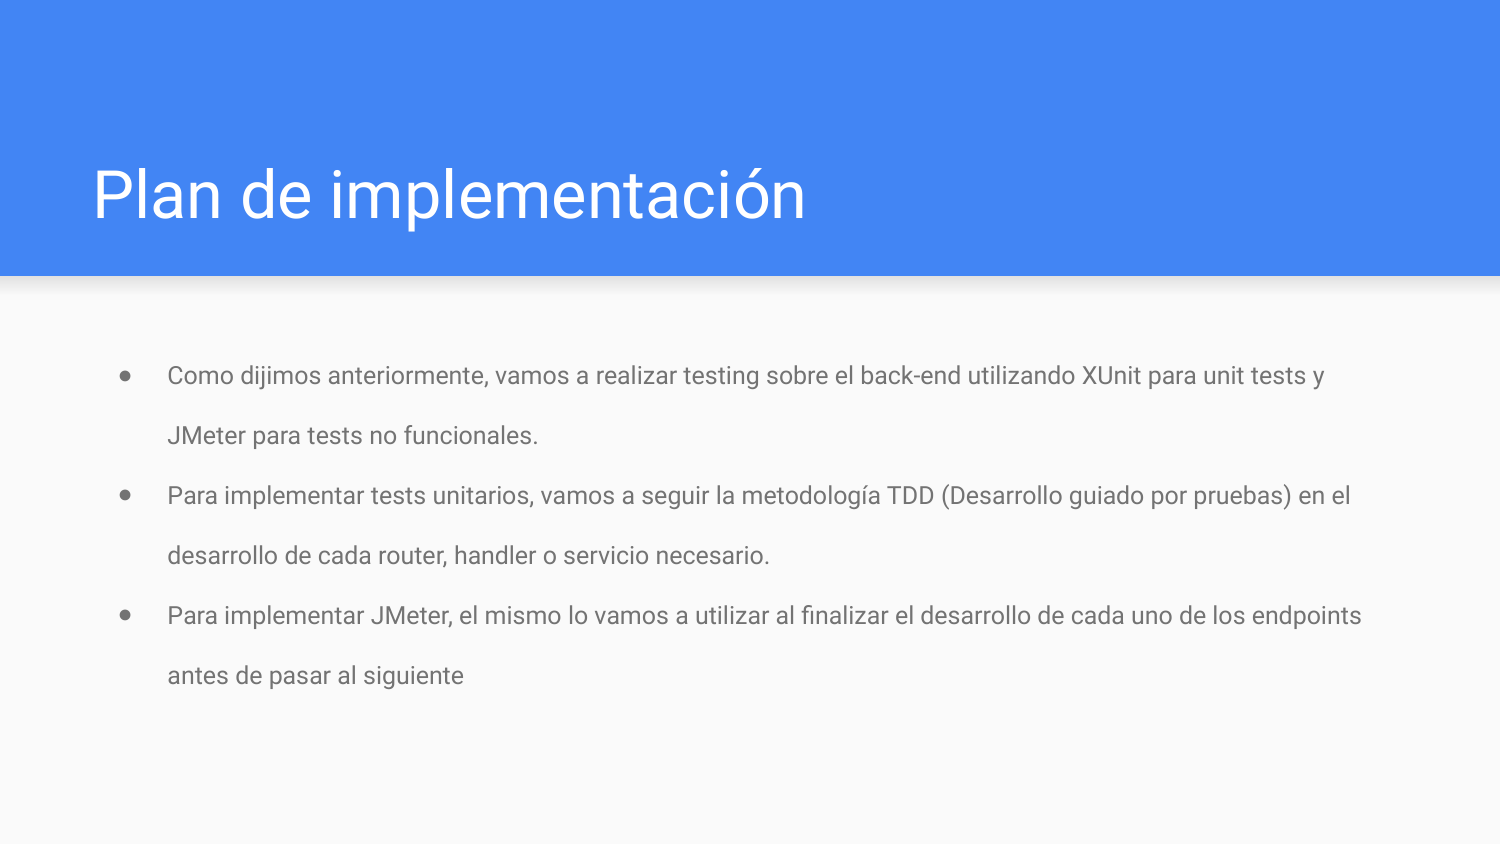

# Plan de implementación
Como dijimos anteriormente, vamos a realizar testing sobre el back-end utilizando XUnit para unit tests y JMeter para tests no funcionales.
Para implementar tests unitarios, vamos a seguir la metodología TDD (Desarrollo guiado por pruebas) en el desarrollo de cada router, handler o servicio necesario.
Para implementar JMeter, el mismo lo vamos a utilizar al finalizar el desarrollo de cada uno de los endpoints antes de pasar al siguiente